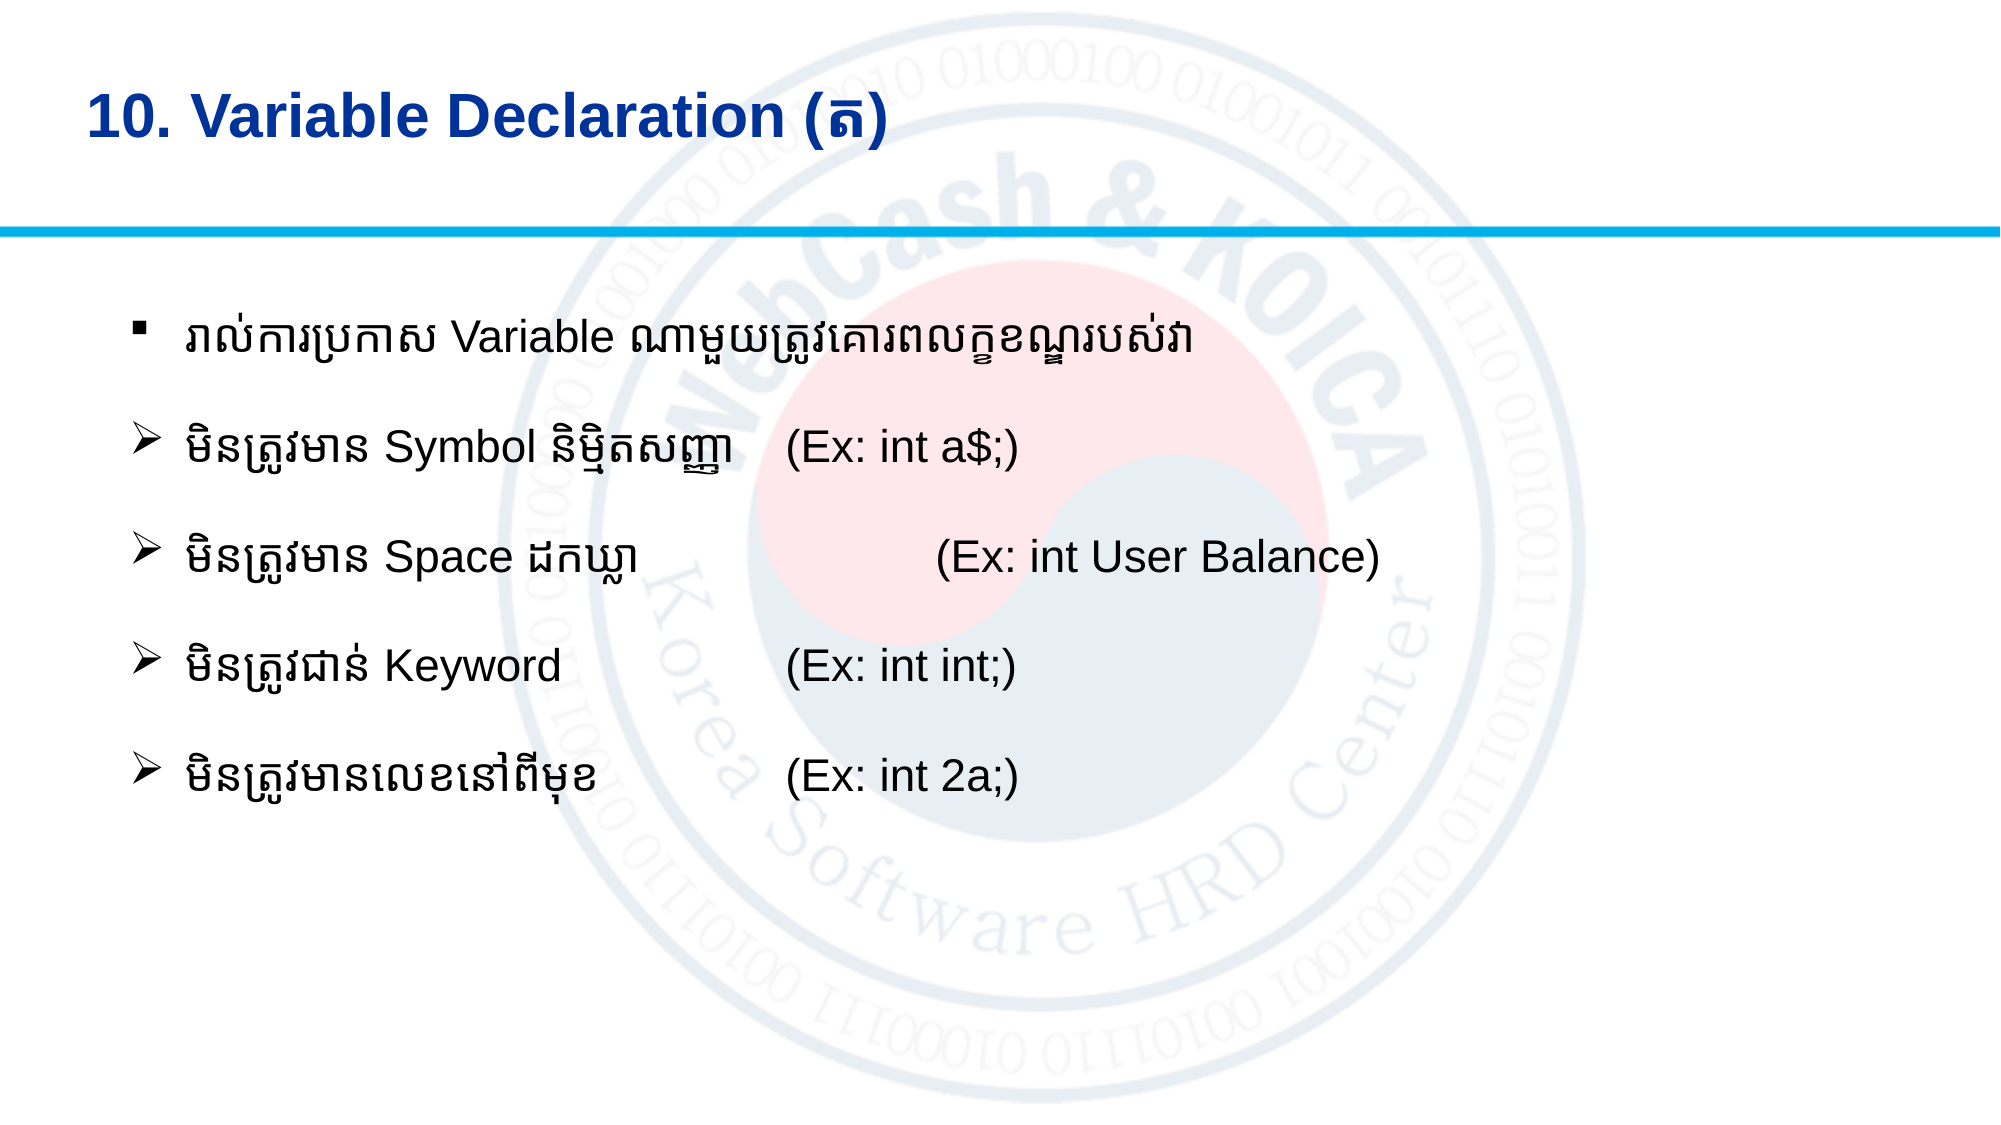

# 10. Variable Declaration (ត)
រាល់ការប្រកាស Variable ណាមួយត្រូវគោរពលក្ខខណ្ឌរបស់វា

មិនត្រូវមាន Symbol និម្មិតសញ្ញា 	(Ex: int a$;)

មិនត្រូវមាន Space ដកឃ្លា		(Ex: int User Balance)

មិនត្រូវជាន់ Keyword 		(Ex: int int;)

មិនត្រូវមានលេខនៅពីមុខ 	  	(Ex: int 2a;)